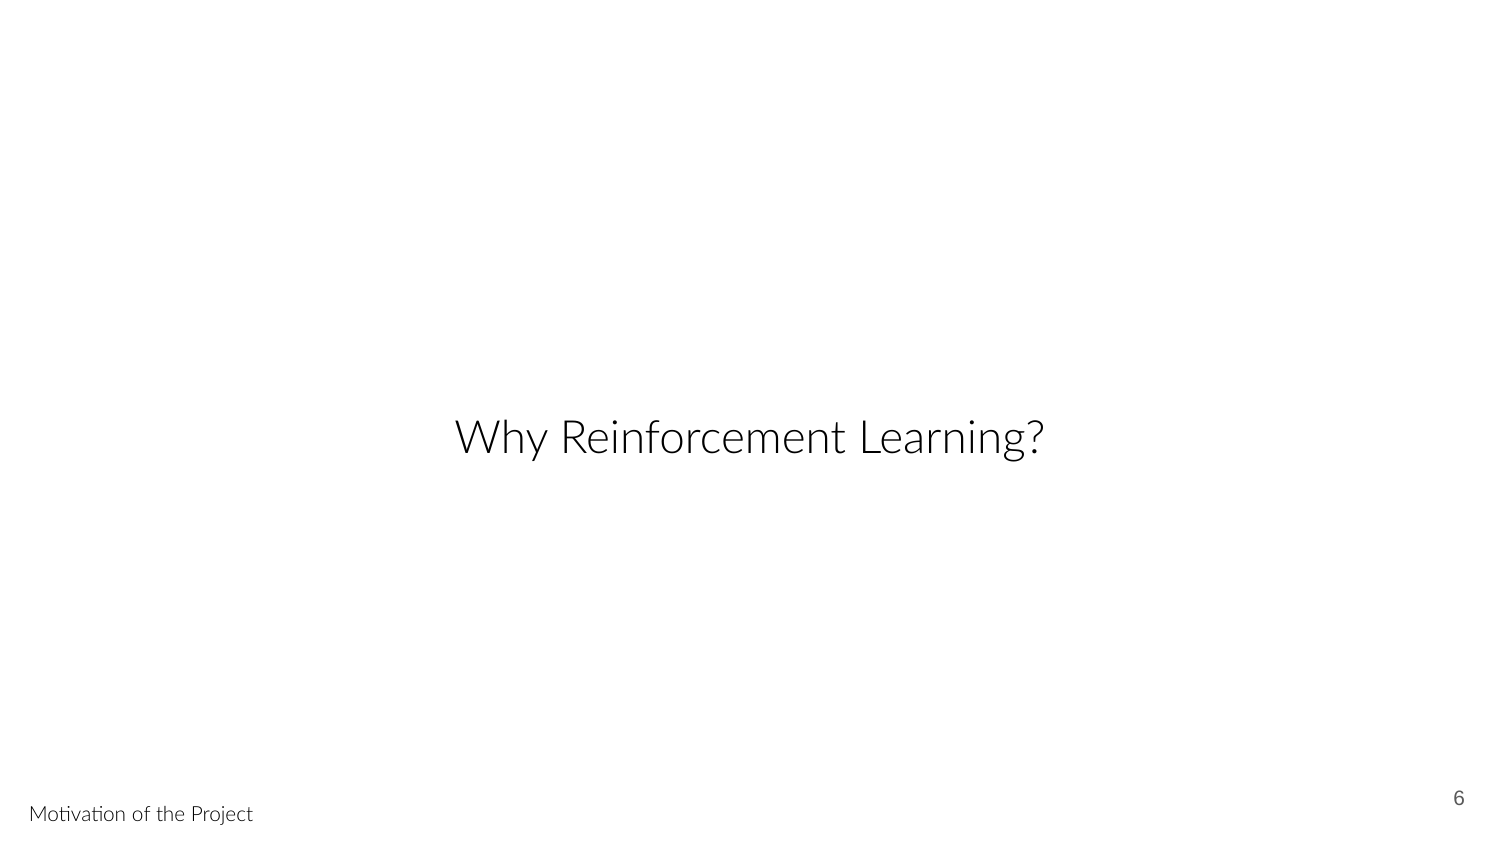

Why Reinforcement Learning?
6
Motivation of the Project